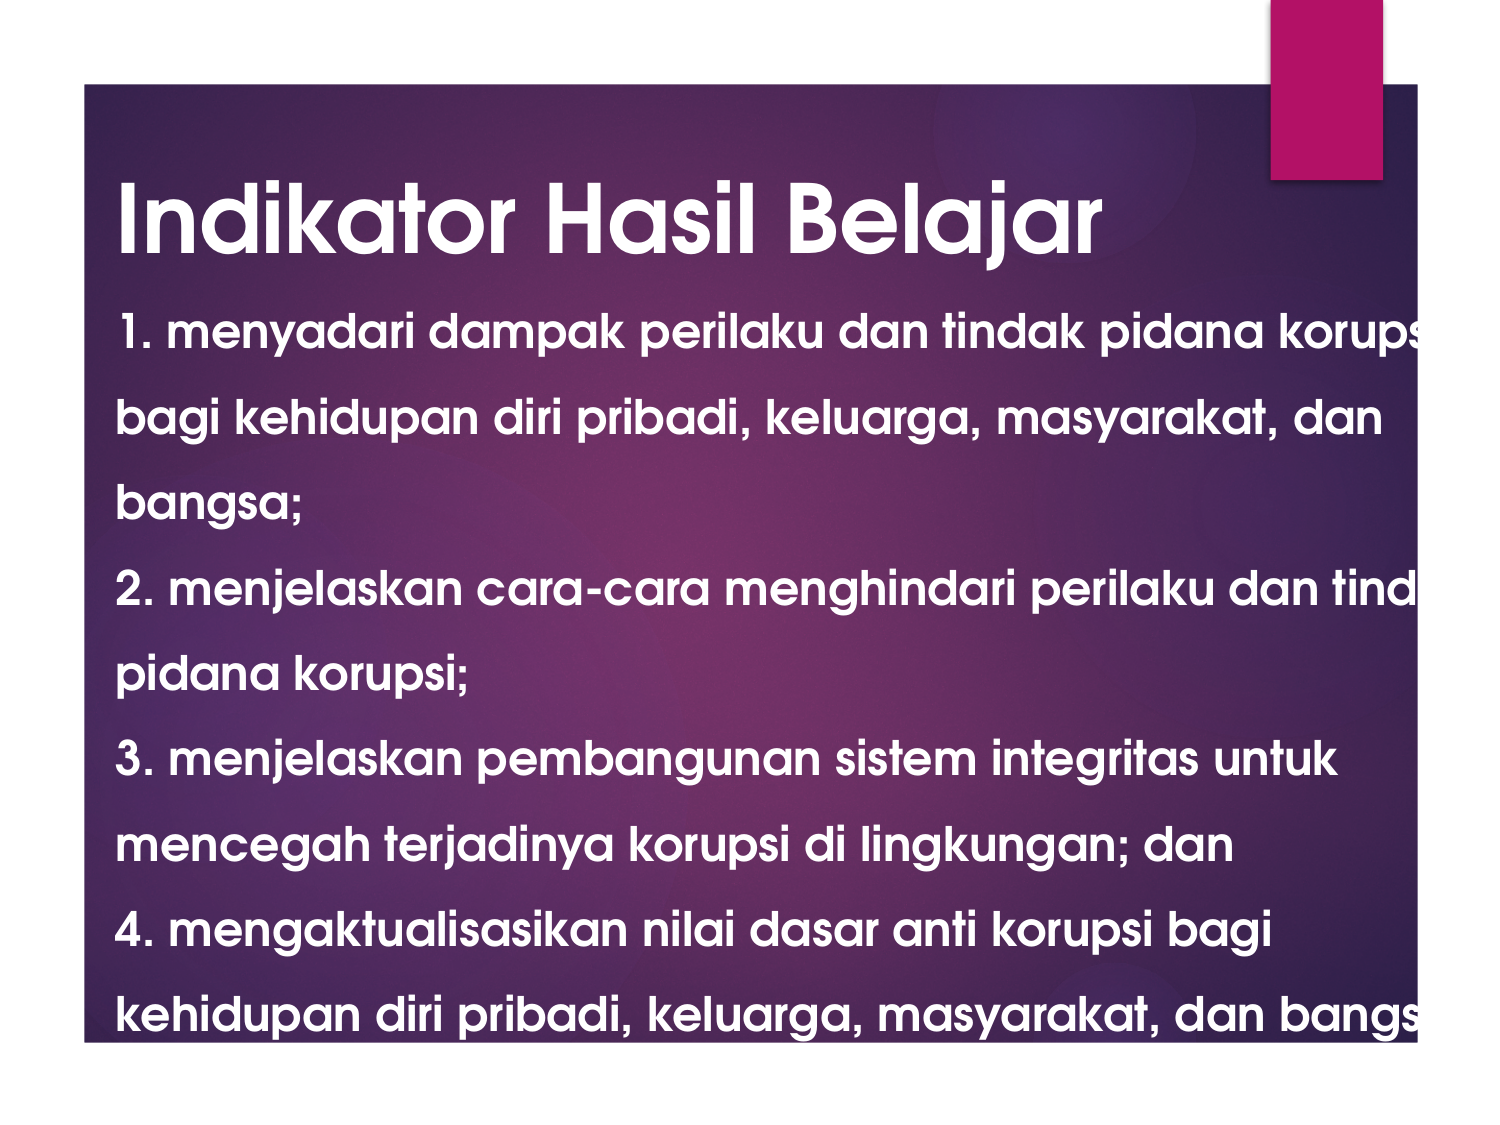

# Indikator Hasil Belajar 1. menyadari dampak perilaku dan tindak pidana korupsi bagi kehidupan diri pribadi, keluarga, masyarakat, dan bangsa; 2. menjelaskan cara-cara menghindari perilaku dan tindak pidana korupsi; 3. menjelaskan pembangunan sistem integritas untuk mencegah terjadinya korupsi di lingkungan; dan 4. mengaktualisasikan nilai dasar anti korupsi bagi kehidupan diri pribadi, keluarga, masyarakat, dan bangsa.